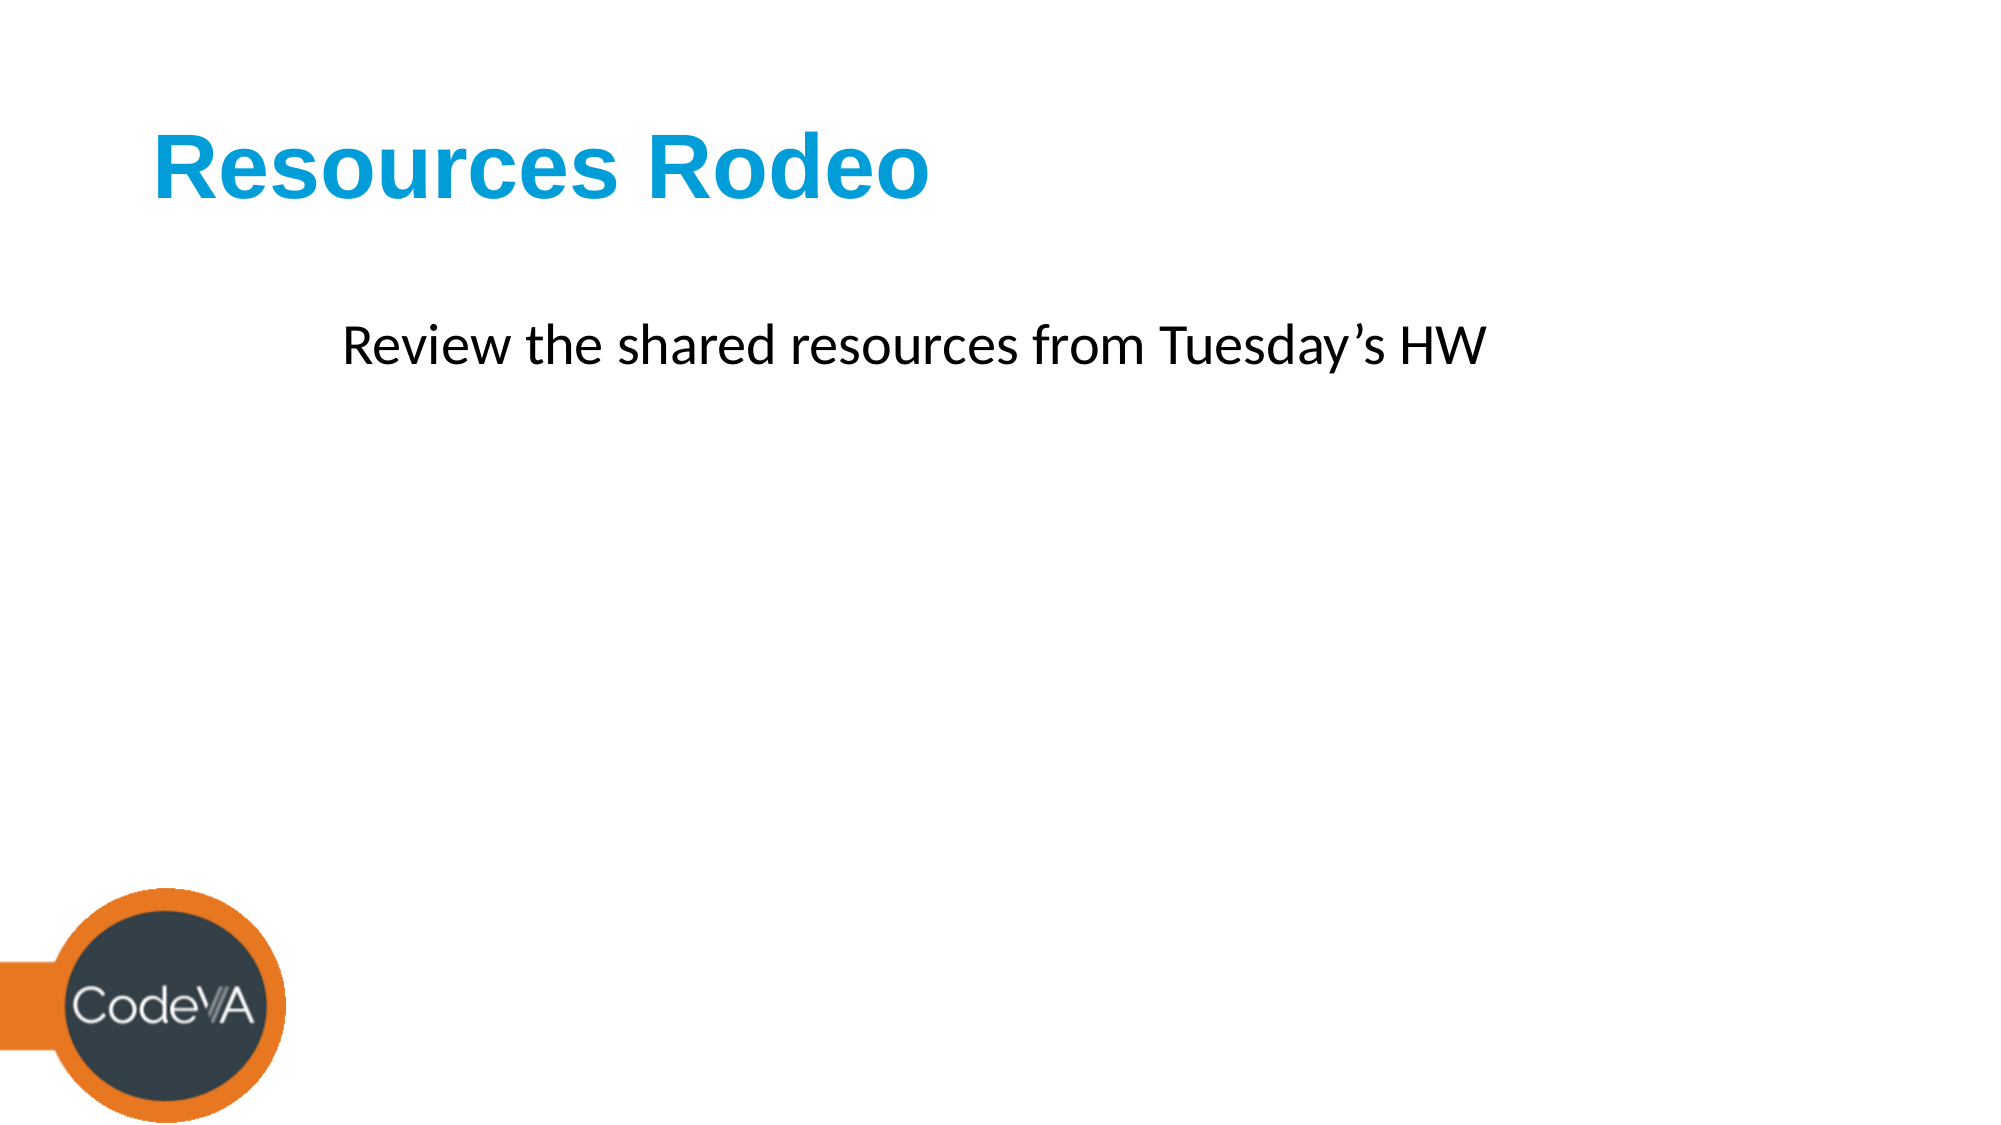

# Resources Rodeo
Review the shared resources from Tuesday’s HW